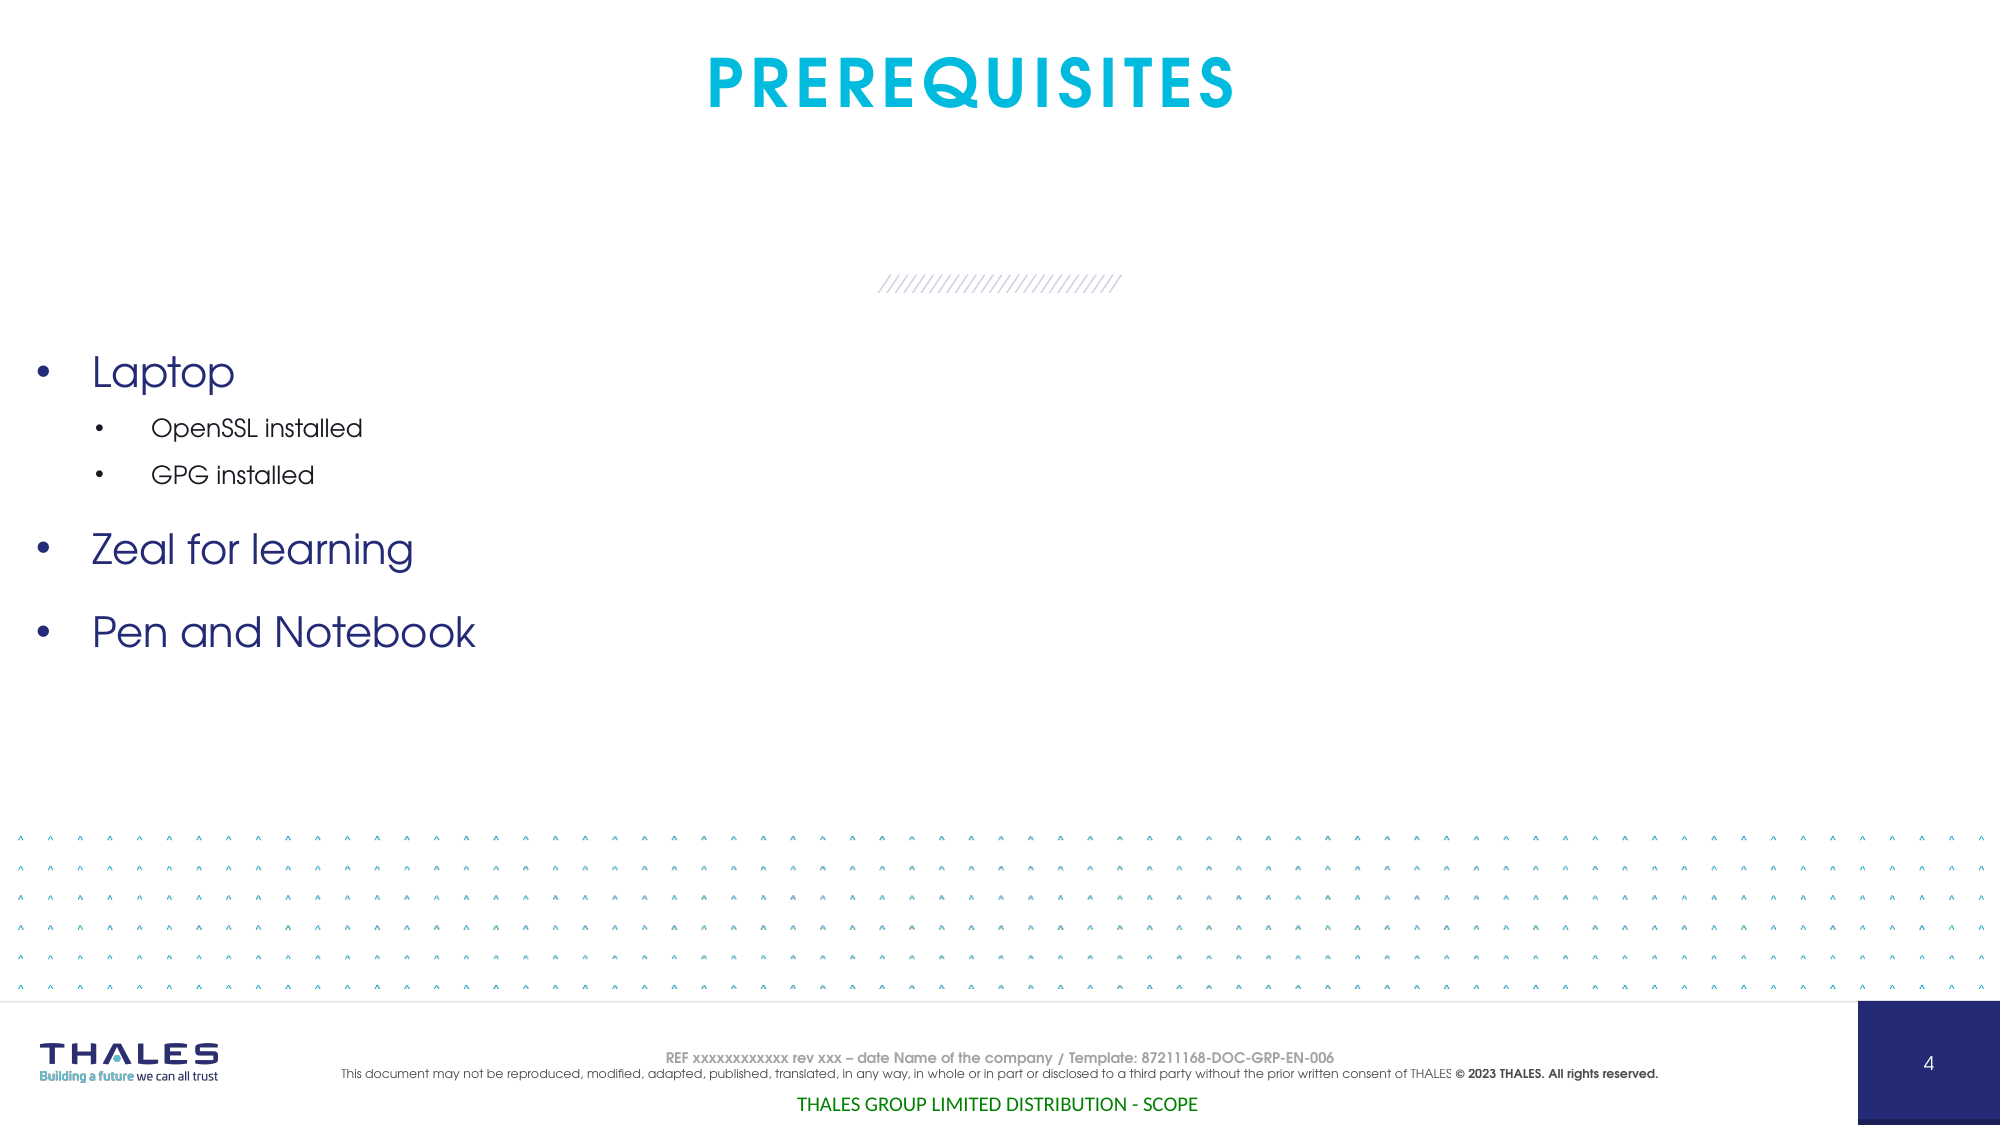

# Prerequisites
Laptop
OpenSSL installed
GPG installed
Zeal for learning
Pen and Notebook